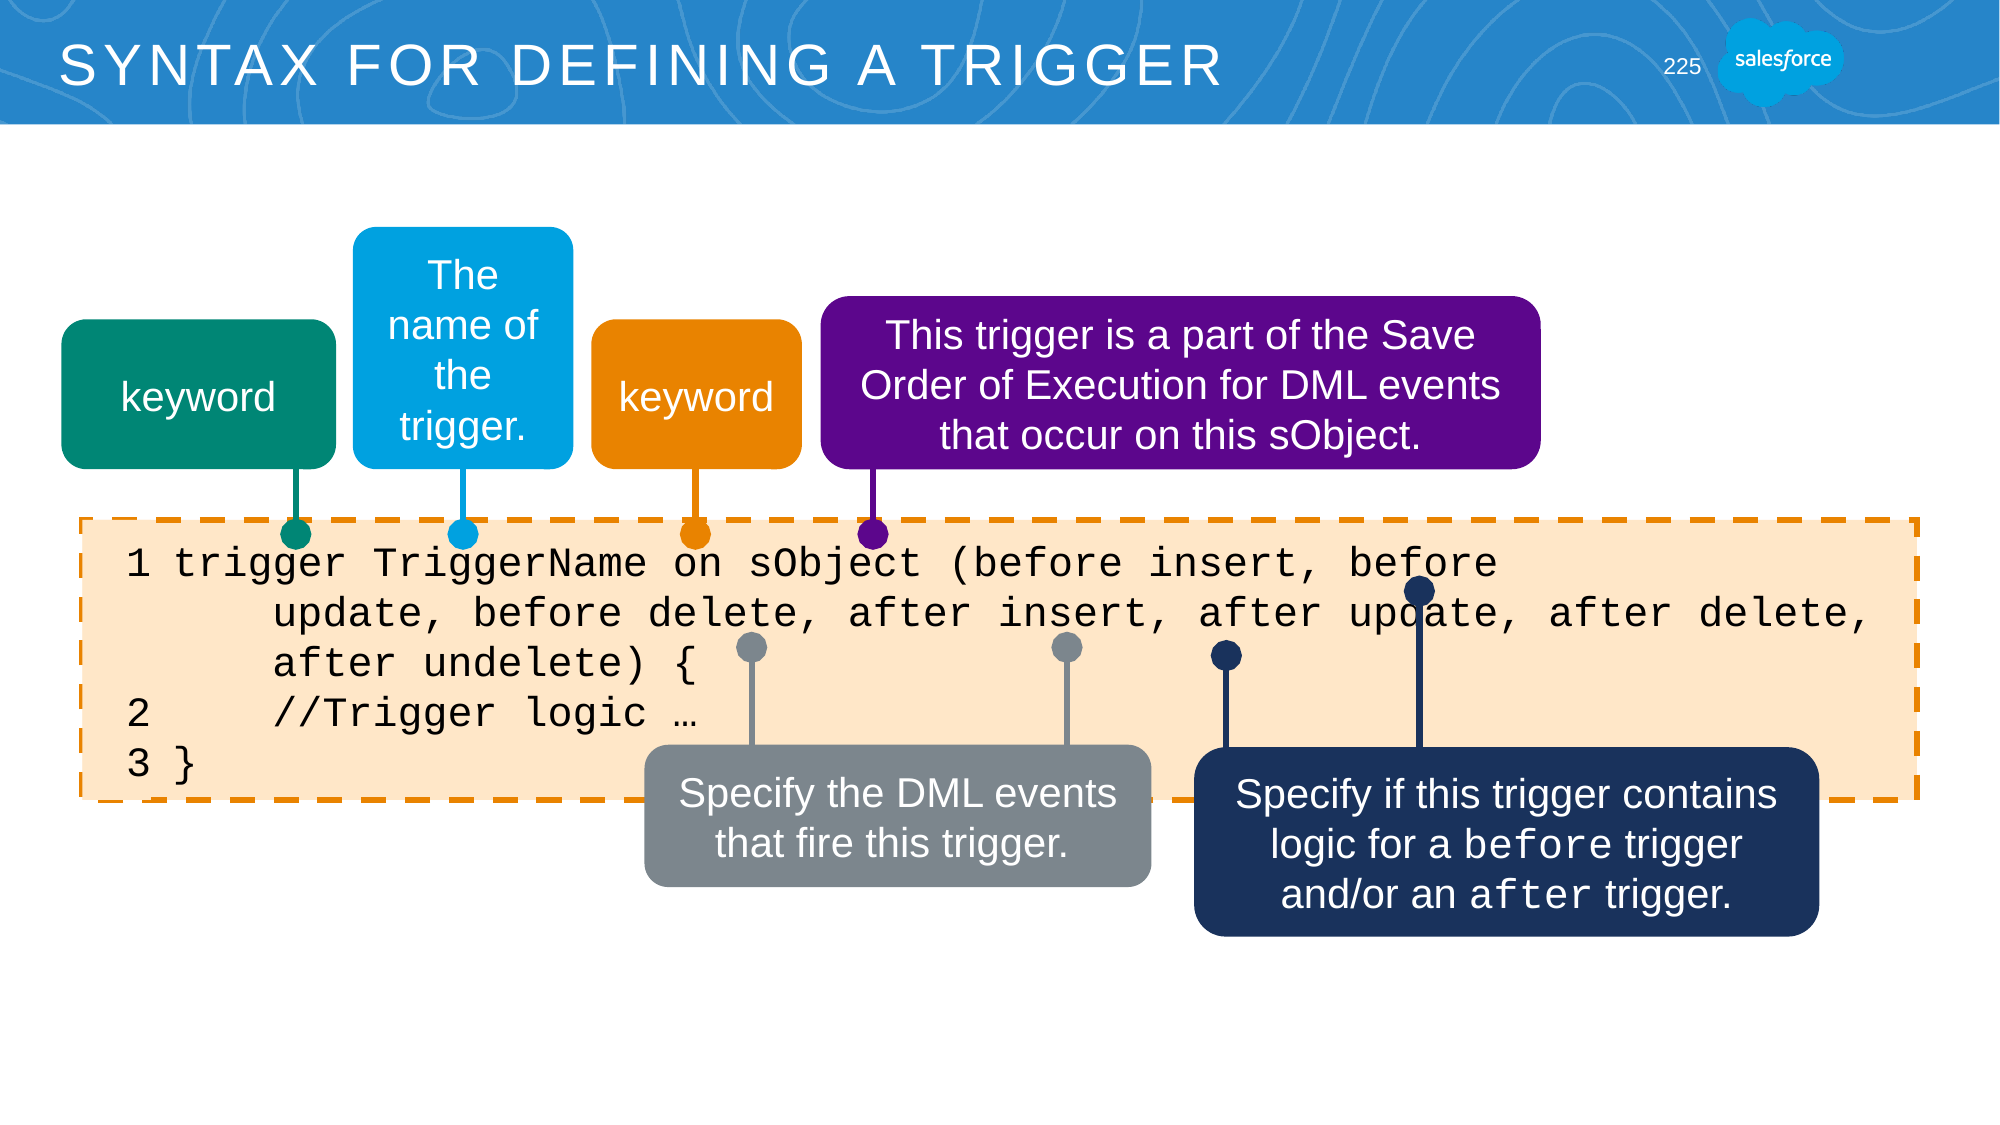

# Syntax for Defining a Trigger
225
The name of the trigger.
This trigger is a part of the Save Order of Execution for DML events that occur on this sObject.
keyword
keyword
trigger TriggerName on sObject (before insert, before
    update, before delete, after insert, after update, after delete,
    after undelete) {
    //Trigger logic …
}
1

2
3
Specify if this trigger contains logic for a before trigger and/or an after trigger.
Specify the DML events that fire this trigger.